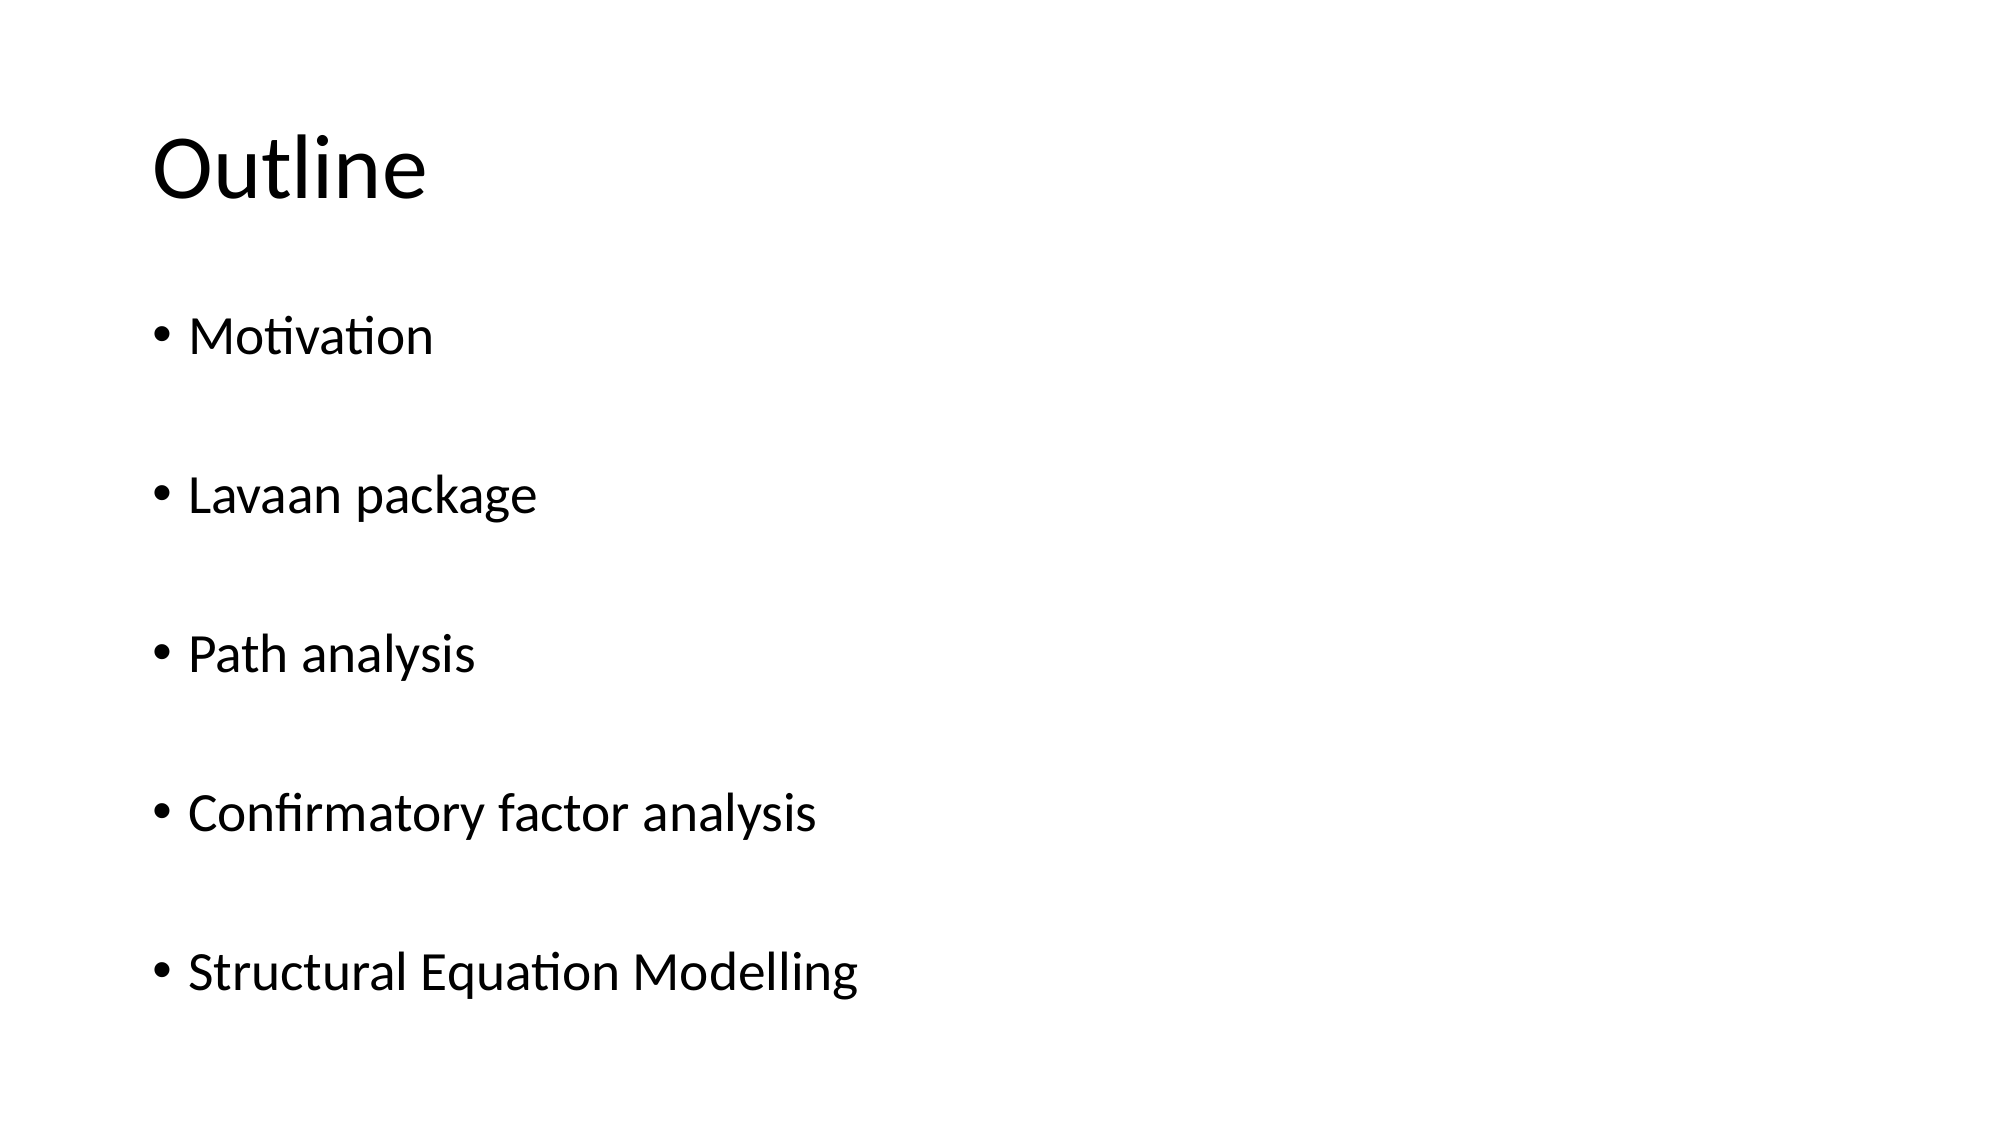

# Outline
Motivation

Lavaan package

Path analysis

Confirmatory factor analysis

Structural Equation Modelling